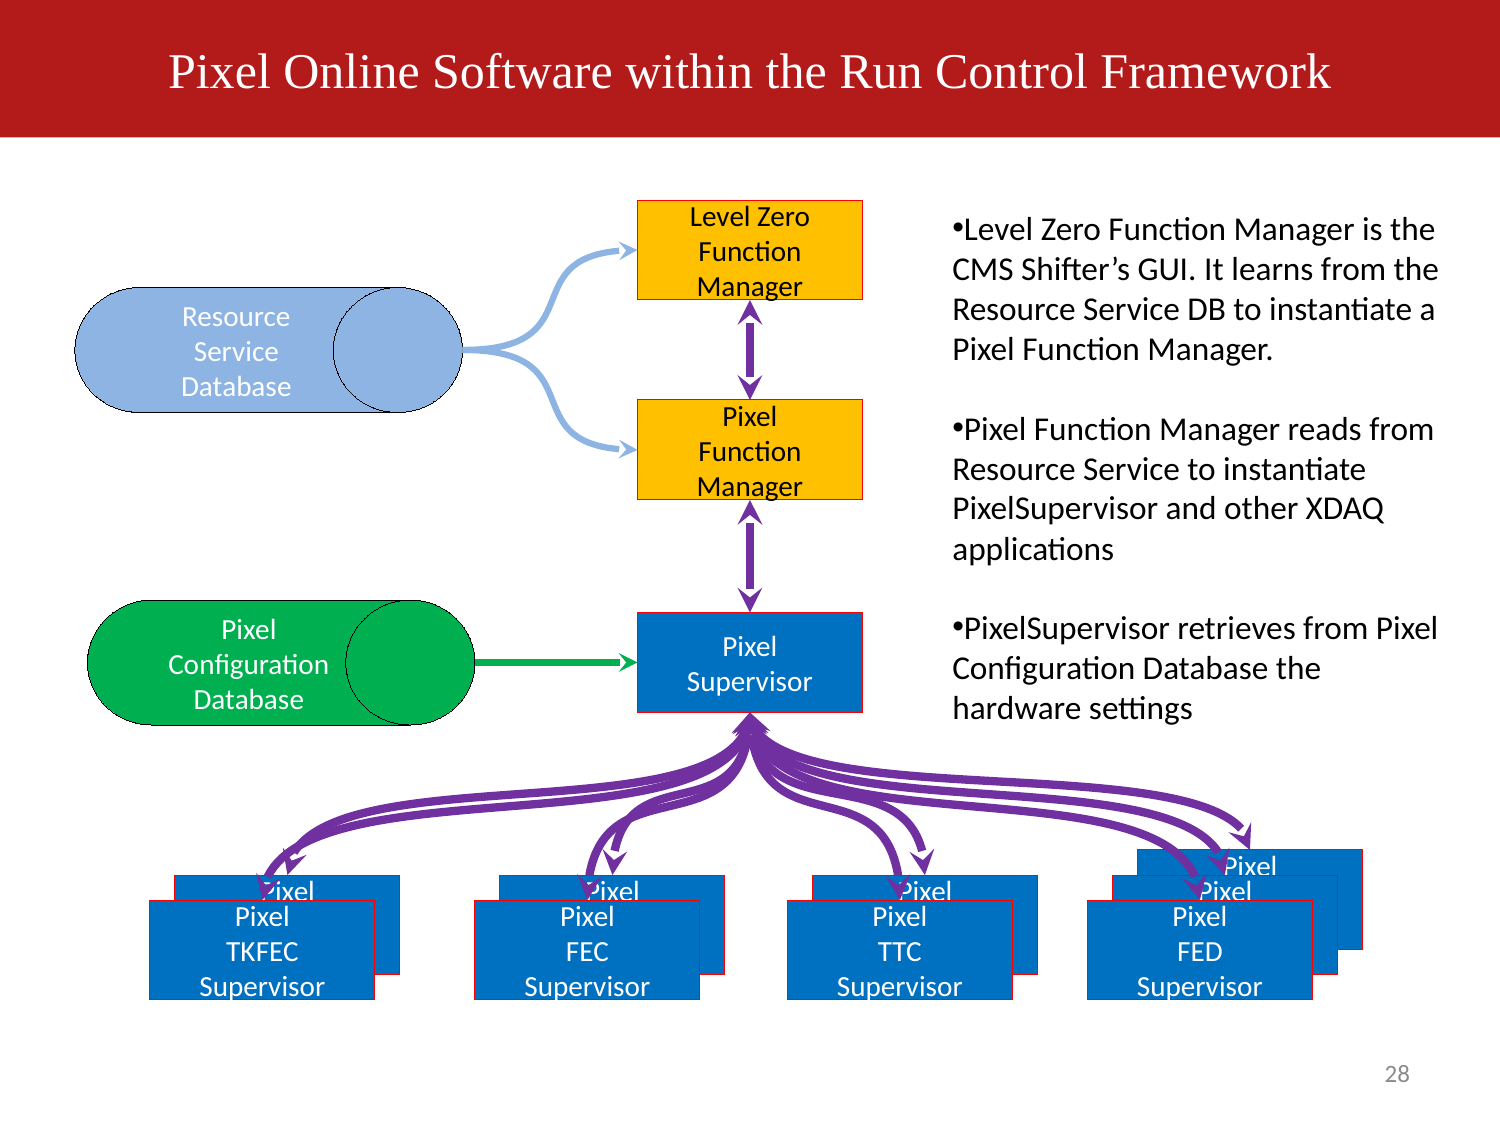

Pixel Online Software within the Run Control Framework
Level Zero
Function Manager
Level Zero Function Manager is the CMS Shifter’s GUI. It learns from the Resource Service DB to instantiate a Pixel Function Manager.

Pixel Function Manager reads from Resource Service to instantiate PixelSupervisor and other XDAQ applications

PixelSupervisor retrieves from Pixel Configuration Database the hardware settings
Resource Service
Database
Pixel
Function Manager
Pixel
Configuration
Database
Pixel
Supervisor
Pixel
FED
Supervisor
Pixel
TKFEC
Supervisor
Pixel
FEC
Supervisor
Pixel
TTC
Supervisor
Pixel
FED
Supervisor
Pixel
TKFEC
Supervisor
Pixel
FEC
Supervisor
Pixel
TTC
Supervisor
Pixel
FED
Supervisor
28